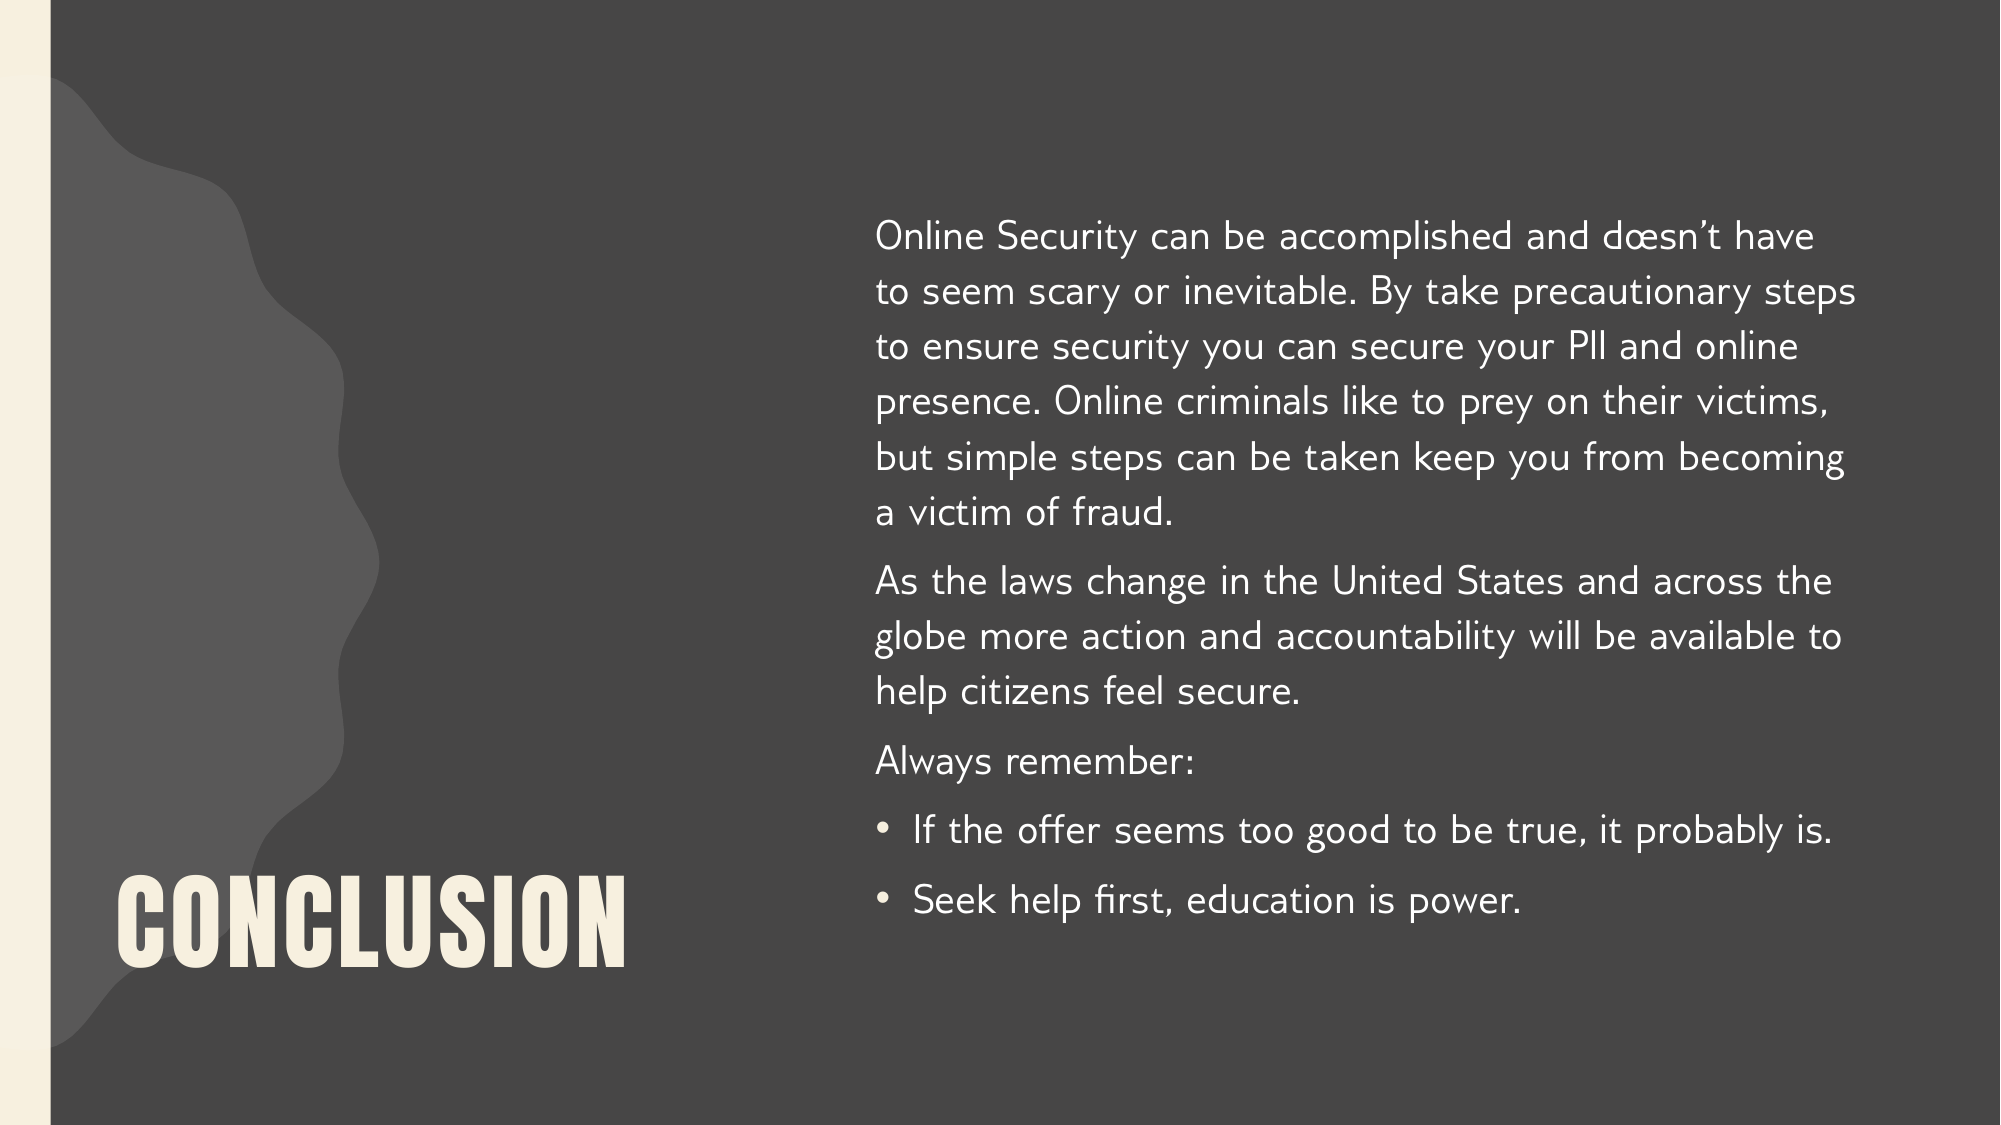

# conclusion
Online Security can be accomplished and doesn’t have to seem scary or inevitable. By take precautionary steps to ensure security you can secure your PII and online presence. Online criminals like to prey on their victims, but simple steps can be taken keep you from becoming a victim of fraud.
As the laws change in the United States and across the globe more action and accountability will be available to help citizens feel secure.
Always remember:
If the offer seems too good to be true, it probably is.
Seek help first, education is power.